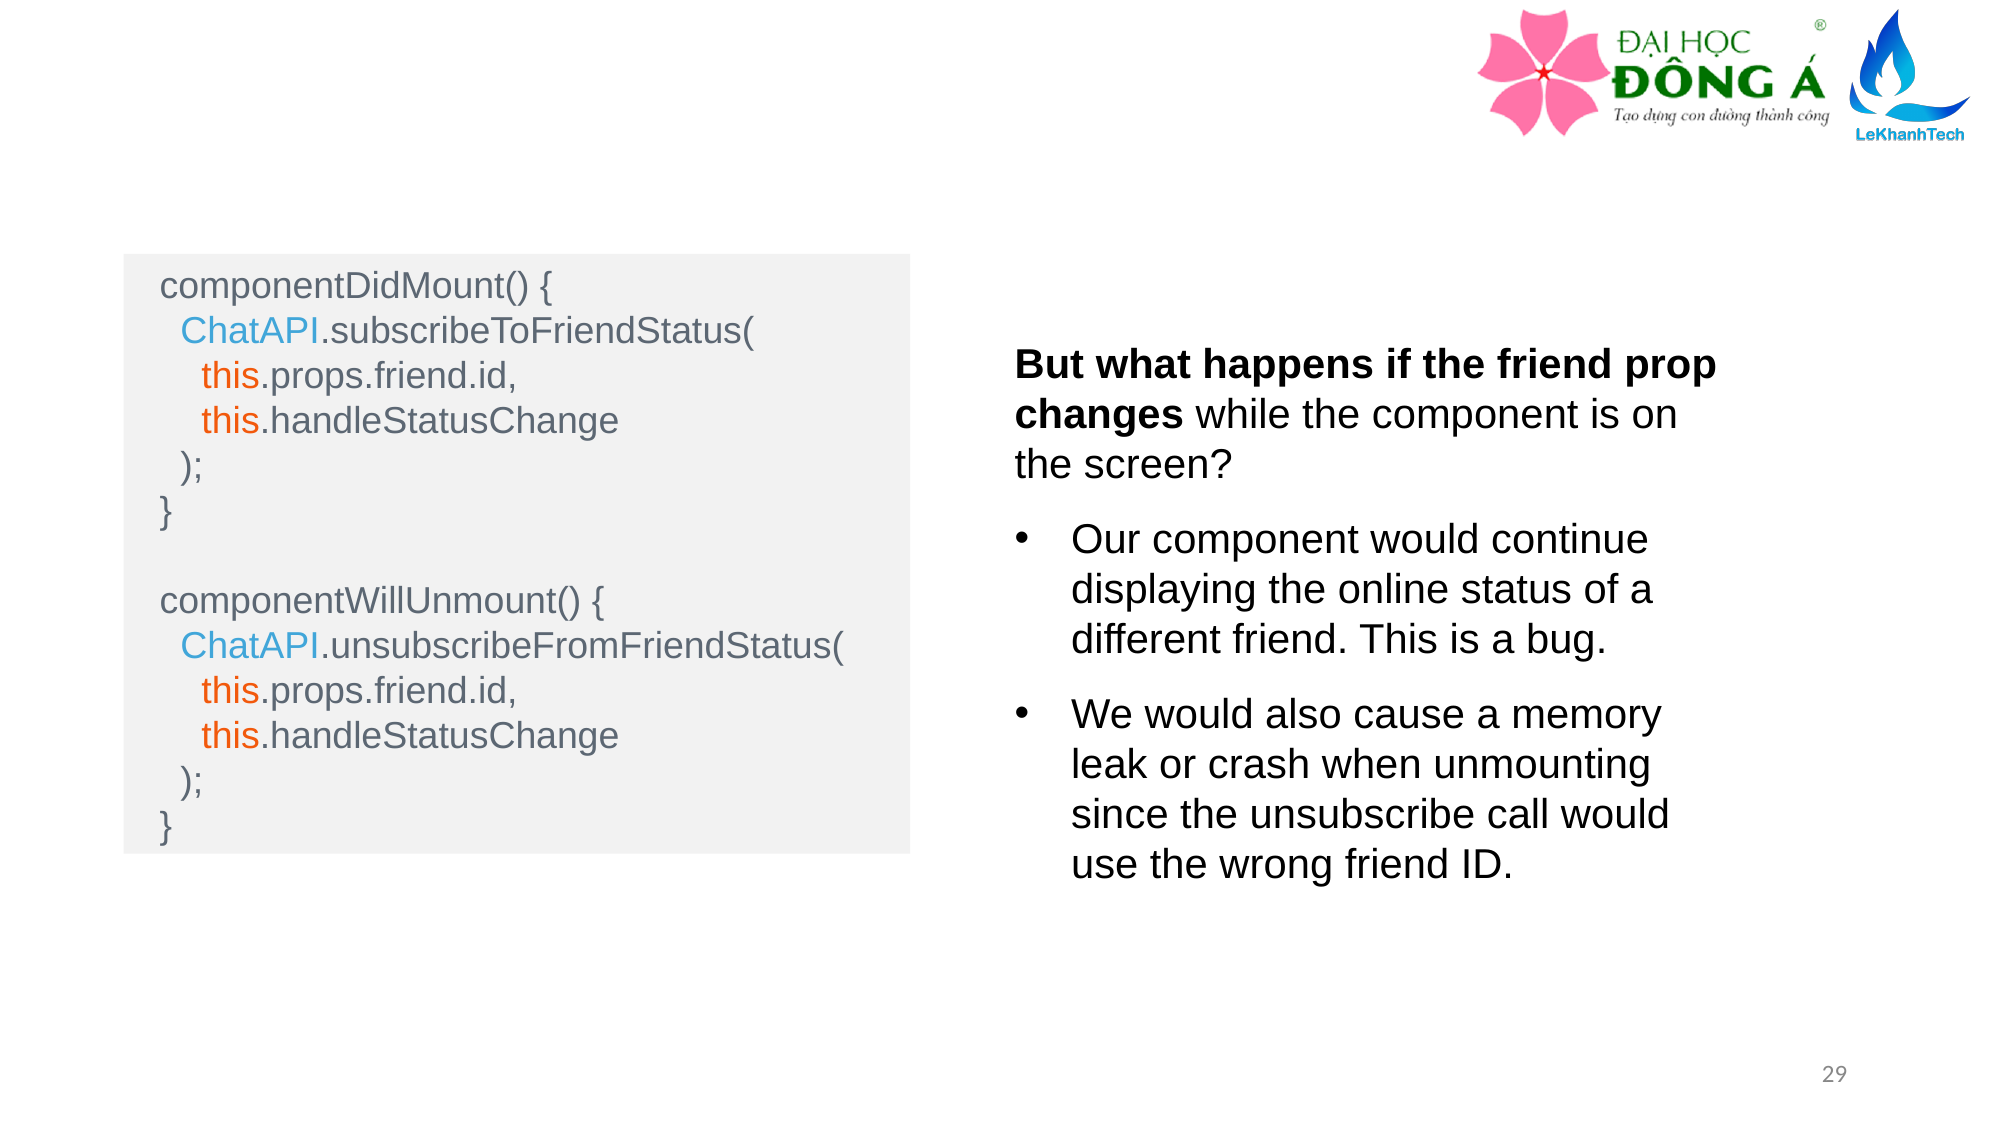

componentDidMount() {
    ChatAPI.subscribeToFriendStatus(
      this.props.friend.id,
      this.handleStatusChange
    );
  }
  componentWillUnmount() {
    ChatAPI.unsubscribeFromFriendStatus(
      this.props.friend.id,
      this.handleStatusChange
    );
  }
But what happens if the friend prop changes while the component is on the screen?
Our component would continue displaying the online status of a different friend. This is a bug.
We would also cause a memory leak or crash when unmounting since the unsubscribe call would use the wrong friend ID.
29